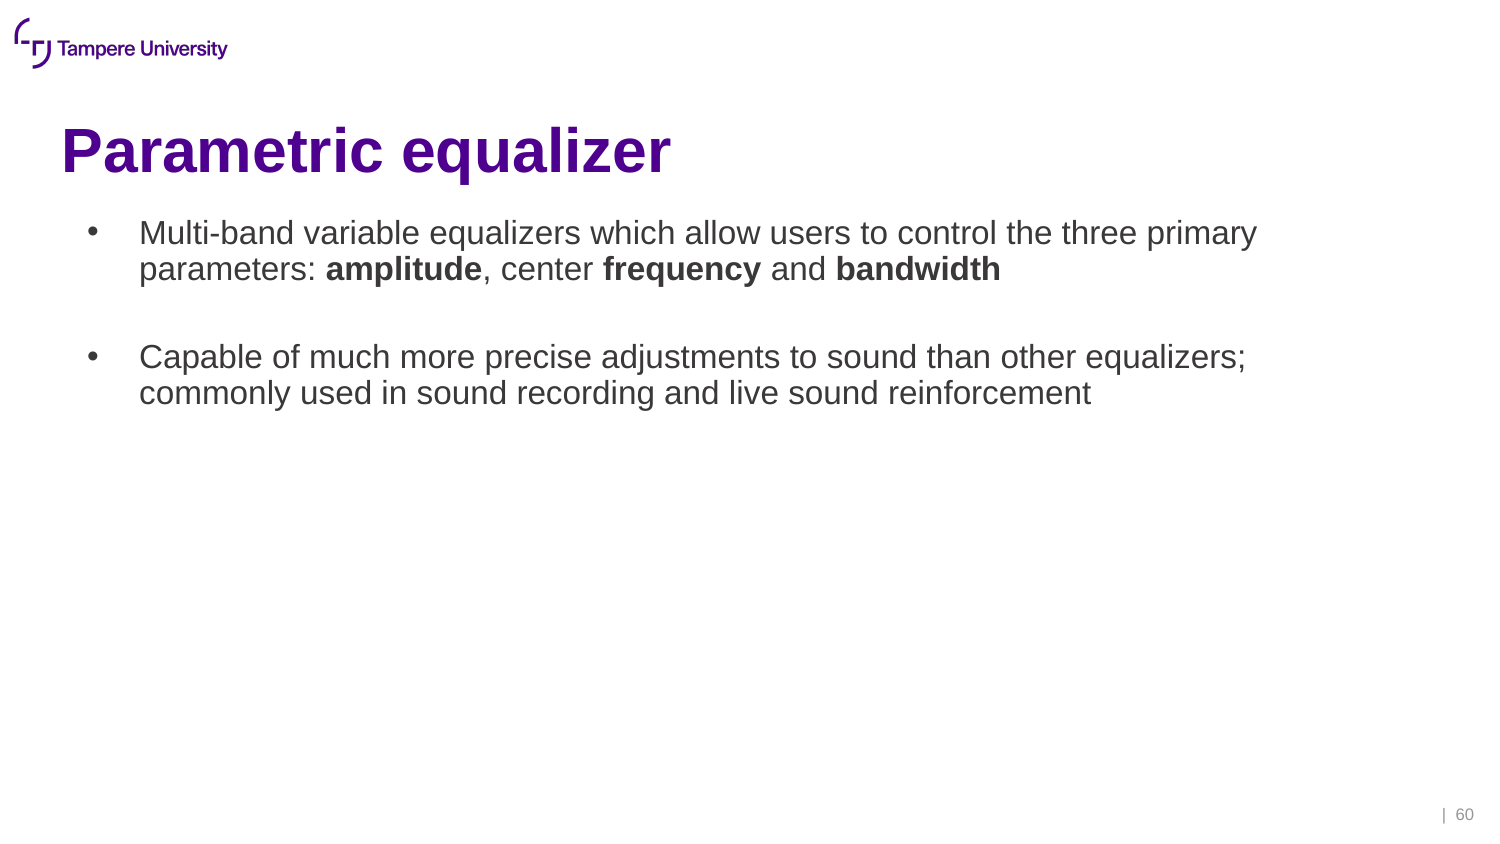

# Parametric equalizer
Multi-band variable equalizers which allow users to control the three primary parameters: amplitude, center frequency and bandwidth

Capable of much more precise adjustments to sound than other equalizers; commonly used in sound recording and live sound reinforcement

|  60